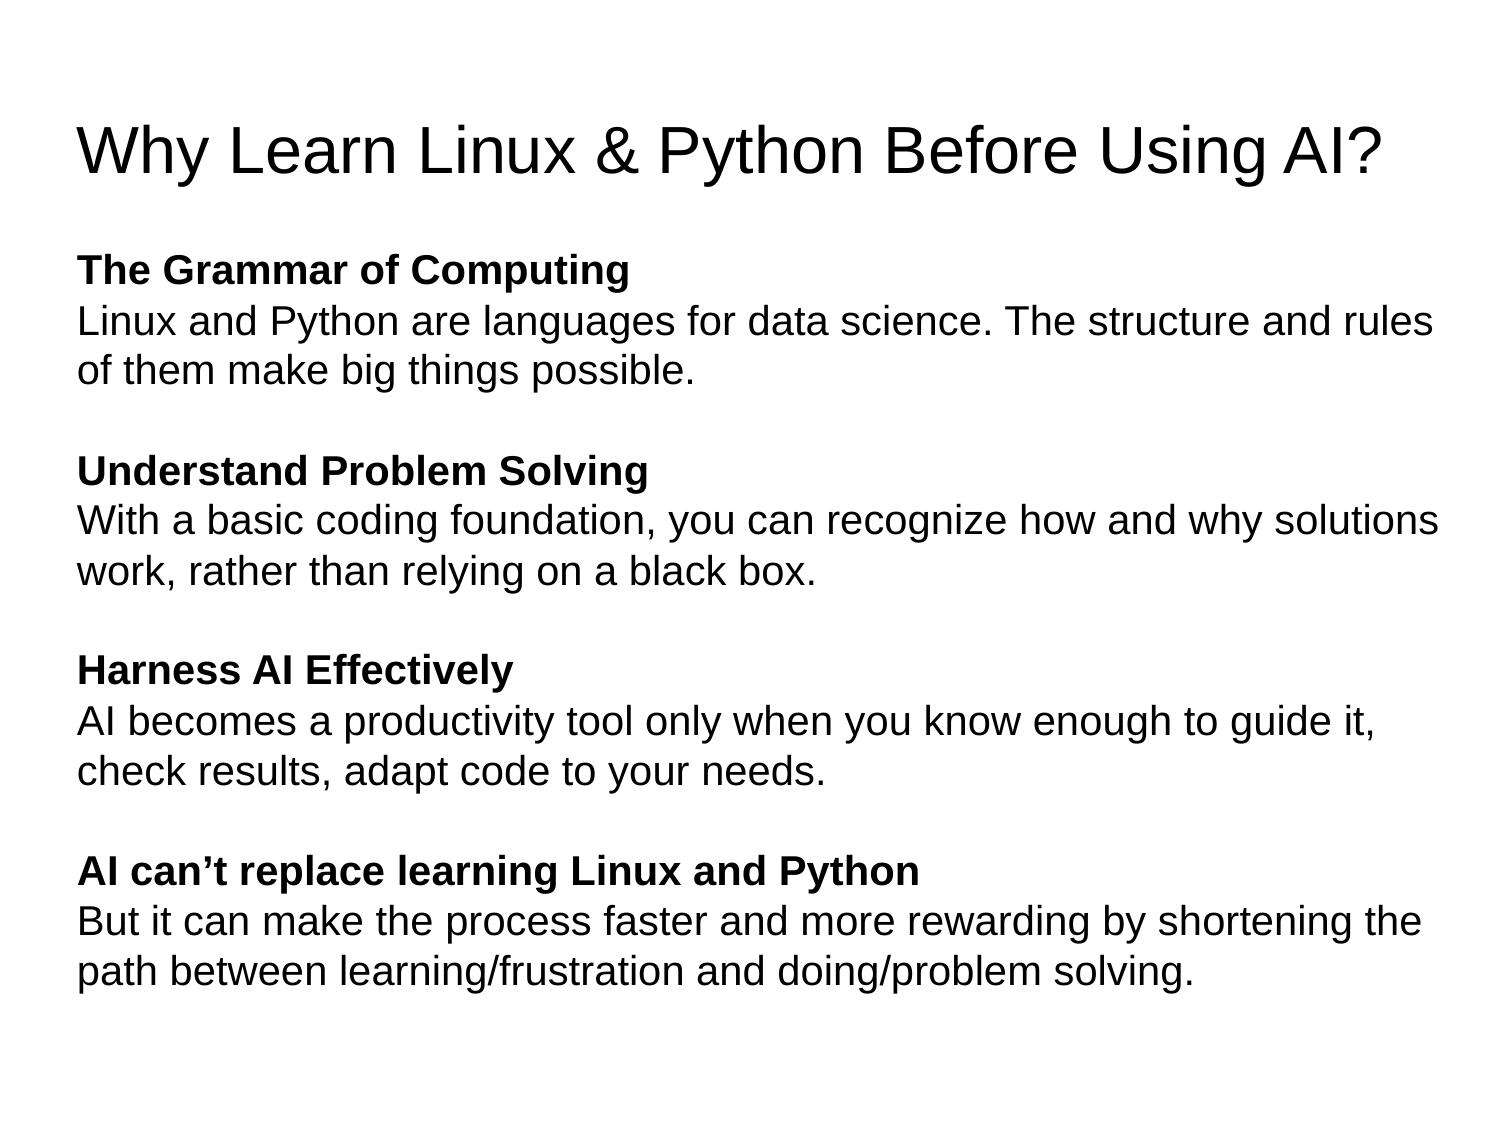

Why Learn Linux & Python Before Using AI?
The Grammar of Computing
Linux and Python are languages for data science. The structure and rules of them make big things possible.

Understand Problem Solving
With a basic coding foundation, you can recognize how and why solutions work, rather than relying on a black box.

Harness AI Effectively
AI becomes a productivity tool only when you know enough to guide it, check results, adapt code to your needs.

AI can’t replace learning Linux and Python
But it can make the process faster and more rewarding by shortening the path between learning/frustration and doing/problem solving.